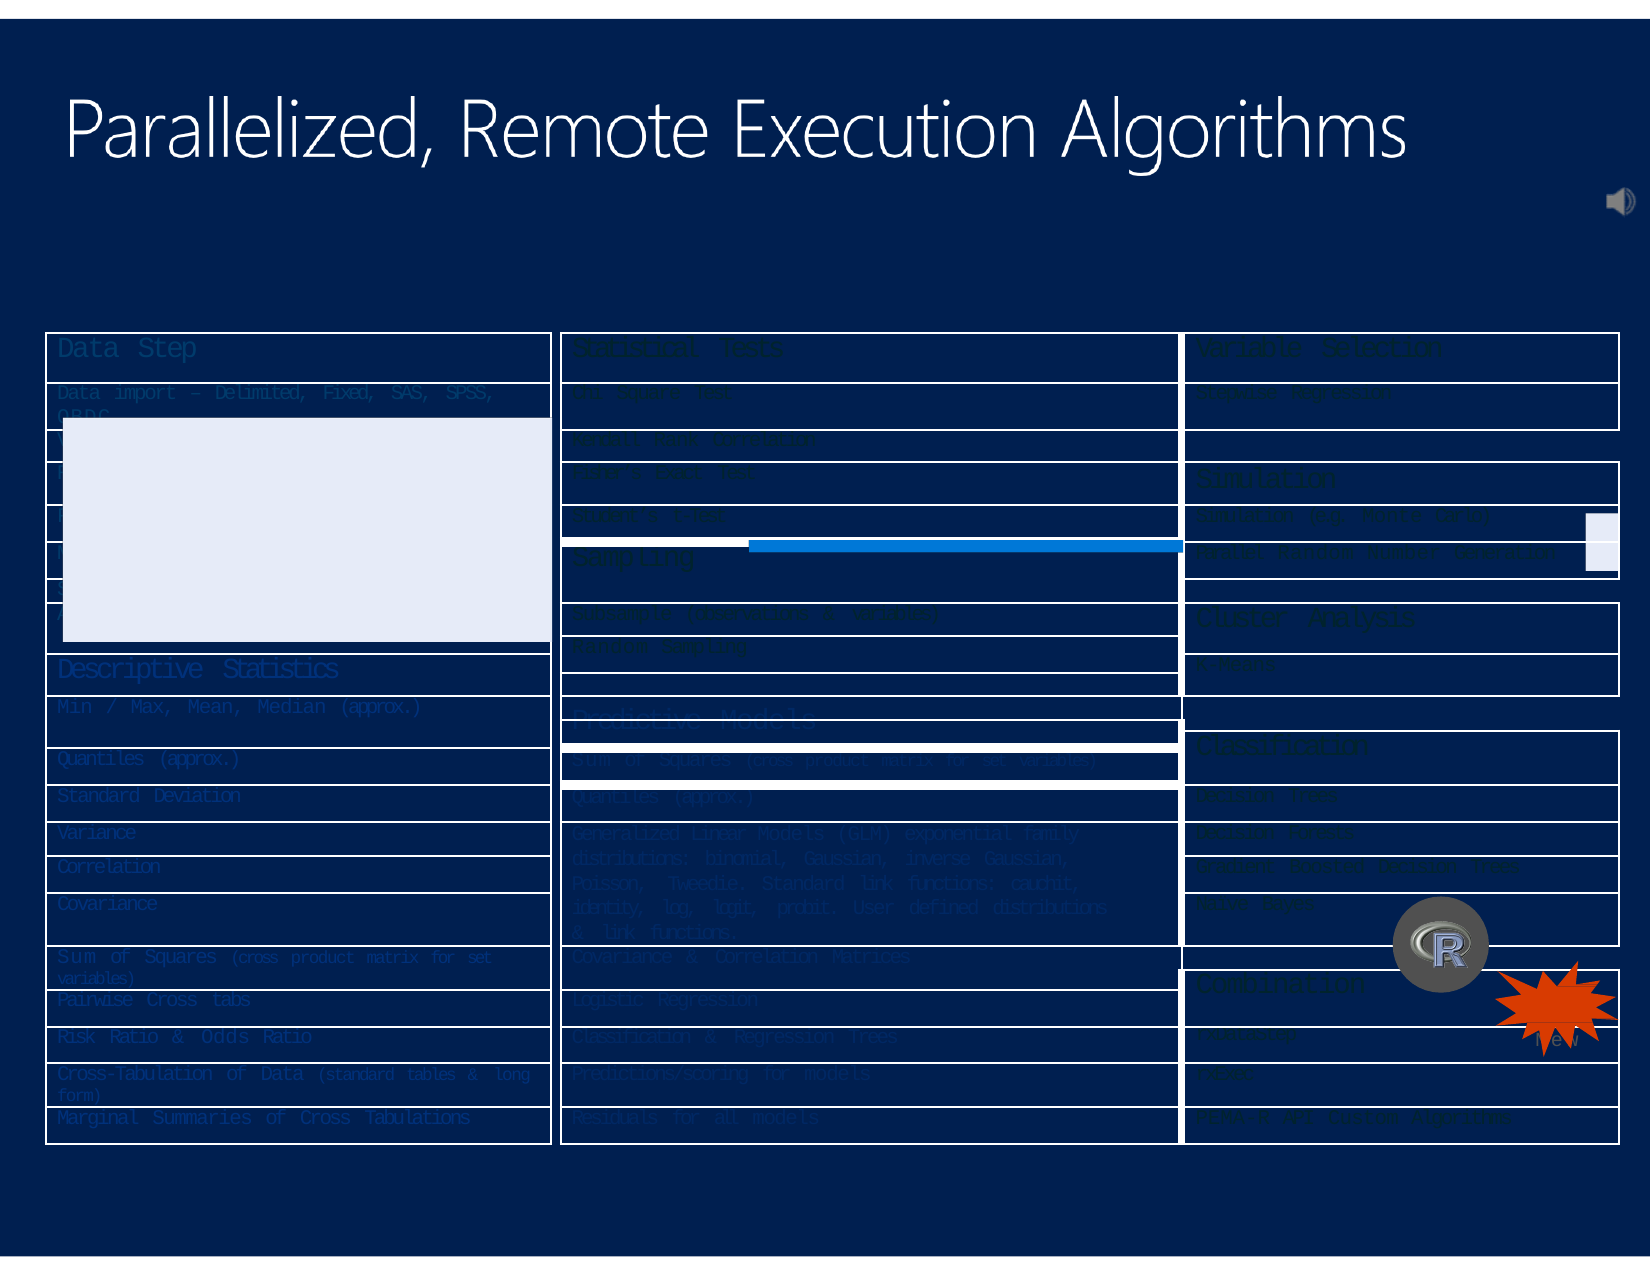

| Data Step |  | Statistical Tests | Variable Selection |
| --- | --- | --- | --- |
| Data import – Delimited, Fixed, SAS, SPSS, OBDC |  | Chi Square Test | Stepwise Regression |
| Variable creation & transformation |  | Kendall Rank Correlation |  |
| Recode variables |  | Fisher’s Exact Test | Simulation |
| Factor variables |  | Student’s t-Test | Simulation (e.g. Monte Carlo) |
| Missing value handling |  | Sampling | Parallel Random Number Generation |
| Sort, Merge, Split |  |  |  |
| Aggregate by category (means, sums) |  | Subsample (observations & variables) | Cluster Analysis |
|  |  | Random Sampling |  |
| Descriptive Statistics |  |  | K-Means |
|  |  |  |  |
| Min / Max, Mean, Median (approx.) |  |  |  |
|  |  | Predictive Models |  |
|  |  |  | Classification |
| Quantiles (approx.) |  | Sum of Squares (cross product matrix for set variables) |  |
| Standard Deviation |  | Quantiles (approx.) | Decision Trees |
| Variance |  | Generalized Linear Models (GLM) exponential family distributions: binomial, Gaussian, inverse Gaussian, Poisson, Tweedie. Standard link functions: cauchit, identity, log, logit, probit. User defined distributions & link functions. | Decision Forests |
| Correlation |  |  | Gradient Boosted Decision Trees |
| Covariance |  |  | Naïve Bayes |
| Sum of Squares (cross product matrix for set variables) |  | Covariance & Correlation Matrices |  |
|  |  |  | Combination |
| Pairwise Cross tabs |  | Logistic Regression |  |
| Risk Ratio & Odds Ratio |  | Classification & Regression Trees | rxDataStep New |
| Cross-Tabulation of Data (standard tables & long form) |  | Predictions/scoring for models | rxExec |
| Marginal Summaries of Cross Tabulations |  | Residuals for all models | PEMA-R API Custom Algorithms |